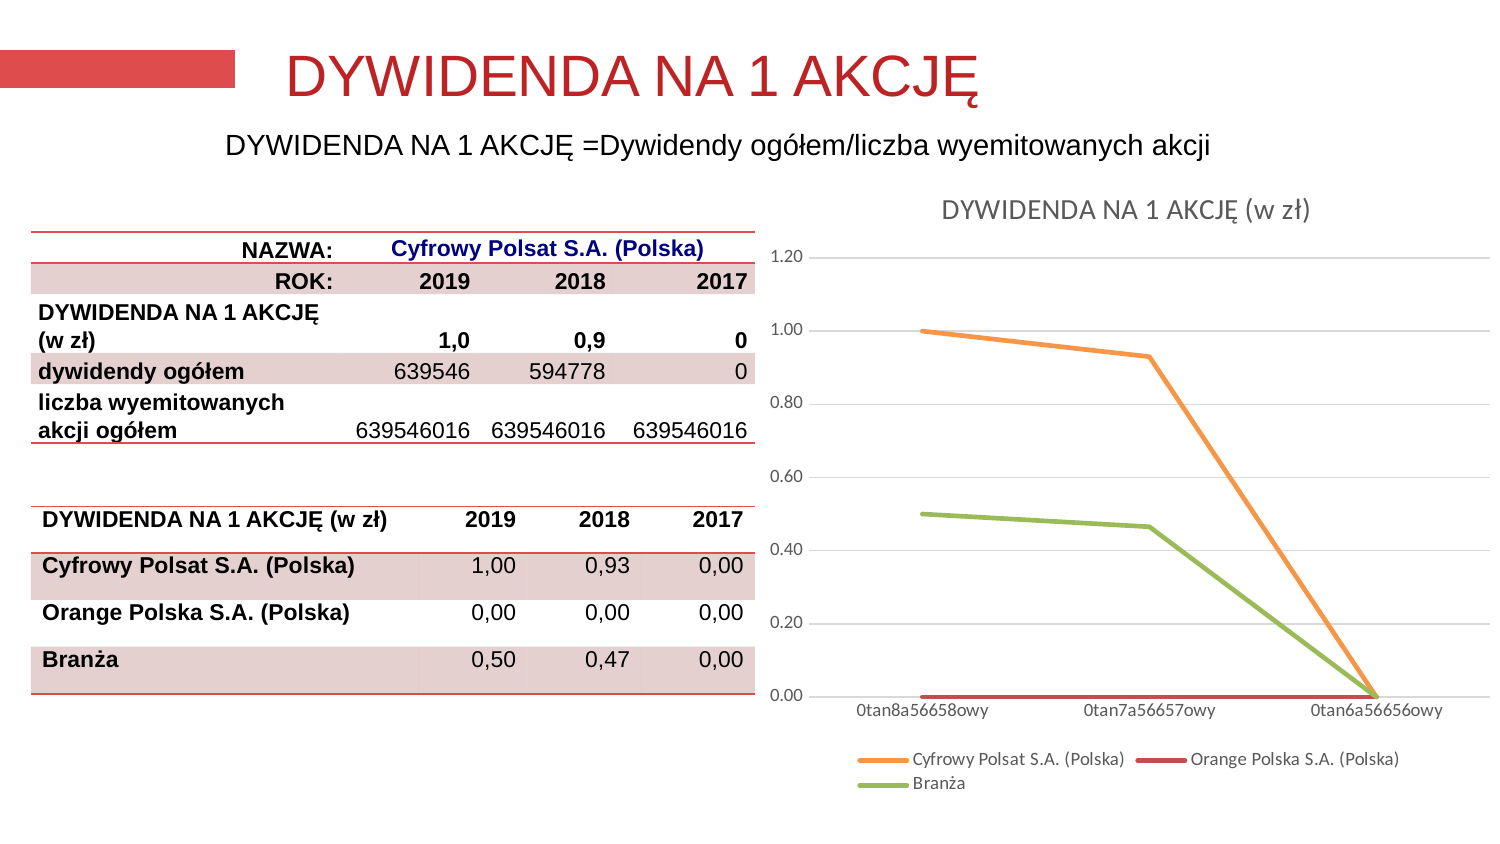

# DYWIDENDA NA 1 AKCJĘ
DYWIDENDA NA 1 AKCJĘ =Dywidendy ogółem/liczba wyemitowanych akcji

### Chart: DYWIDENDA NA 1 AKCJĘ (w zł)

| Category | Cyfrowy Polsat S.A. (Polska) | Orange Polska S.A. (Polska) | Branża |
|---|---|---|---|
| 2019 | 0.9999999749822537 | 0.0 | 0.49999998749112684 |
| 2018 | 0.930000320727508 | 0.0 | 0.465000160363754 |
| 2017 | 0.0 | 0.0 | 0.0 |
| NAZWA: | Cyfrowy Polsat S.A. (Polska) |  |  |
| --- | --- | --- | --- |
| ROK: | 2019 | 2018 | 2017 |
| DYWIDENDA NA 1 AKCJĘ (w zł) | 1,0 | 0,9 | 0 |
| dywidendy ogółem | 639546 | 594778 | 0 |
| liczba wyemitowanych akcji ogółem | 639546016 | 639546016 | 639546016 |
| DYWIDENDA NA 1 AKCJĘ (w zł) | 2019 | 2018 | 2017 |
| --- | --- | --- | --- |
| Cyfrowy Polsat S.A. (Polska) | 1,00 | 0,93 | 0,00 |
| Orange Polska S.A. (Polska) | 0,00 | 0,00 | 0,00 |
| Branża | 0,50 | 0,47 | 0,00 |